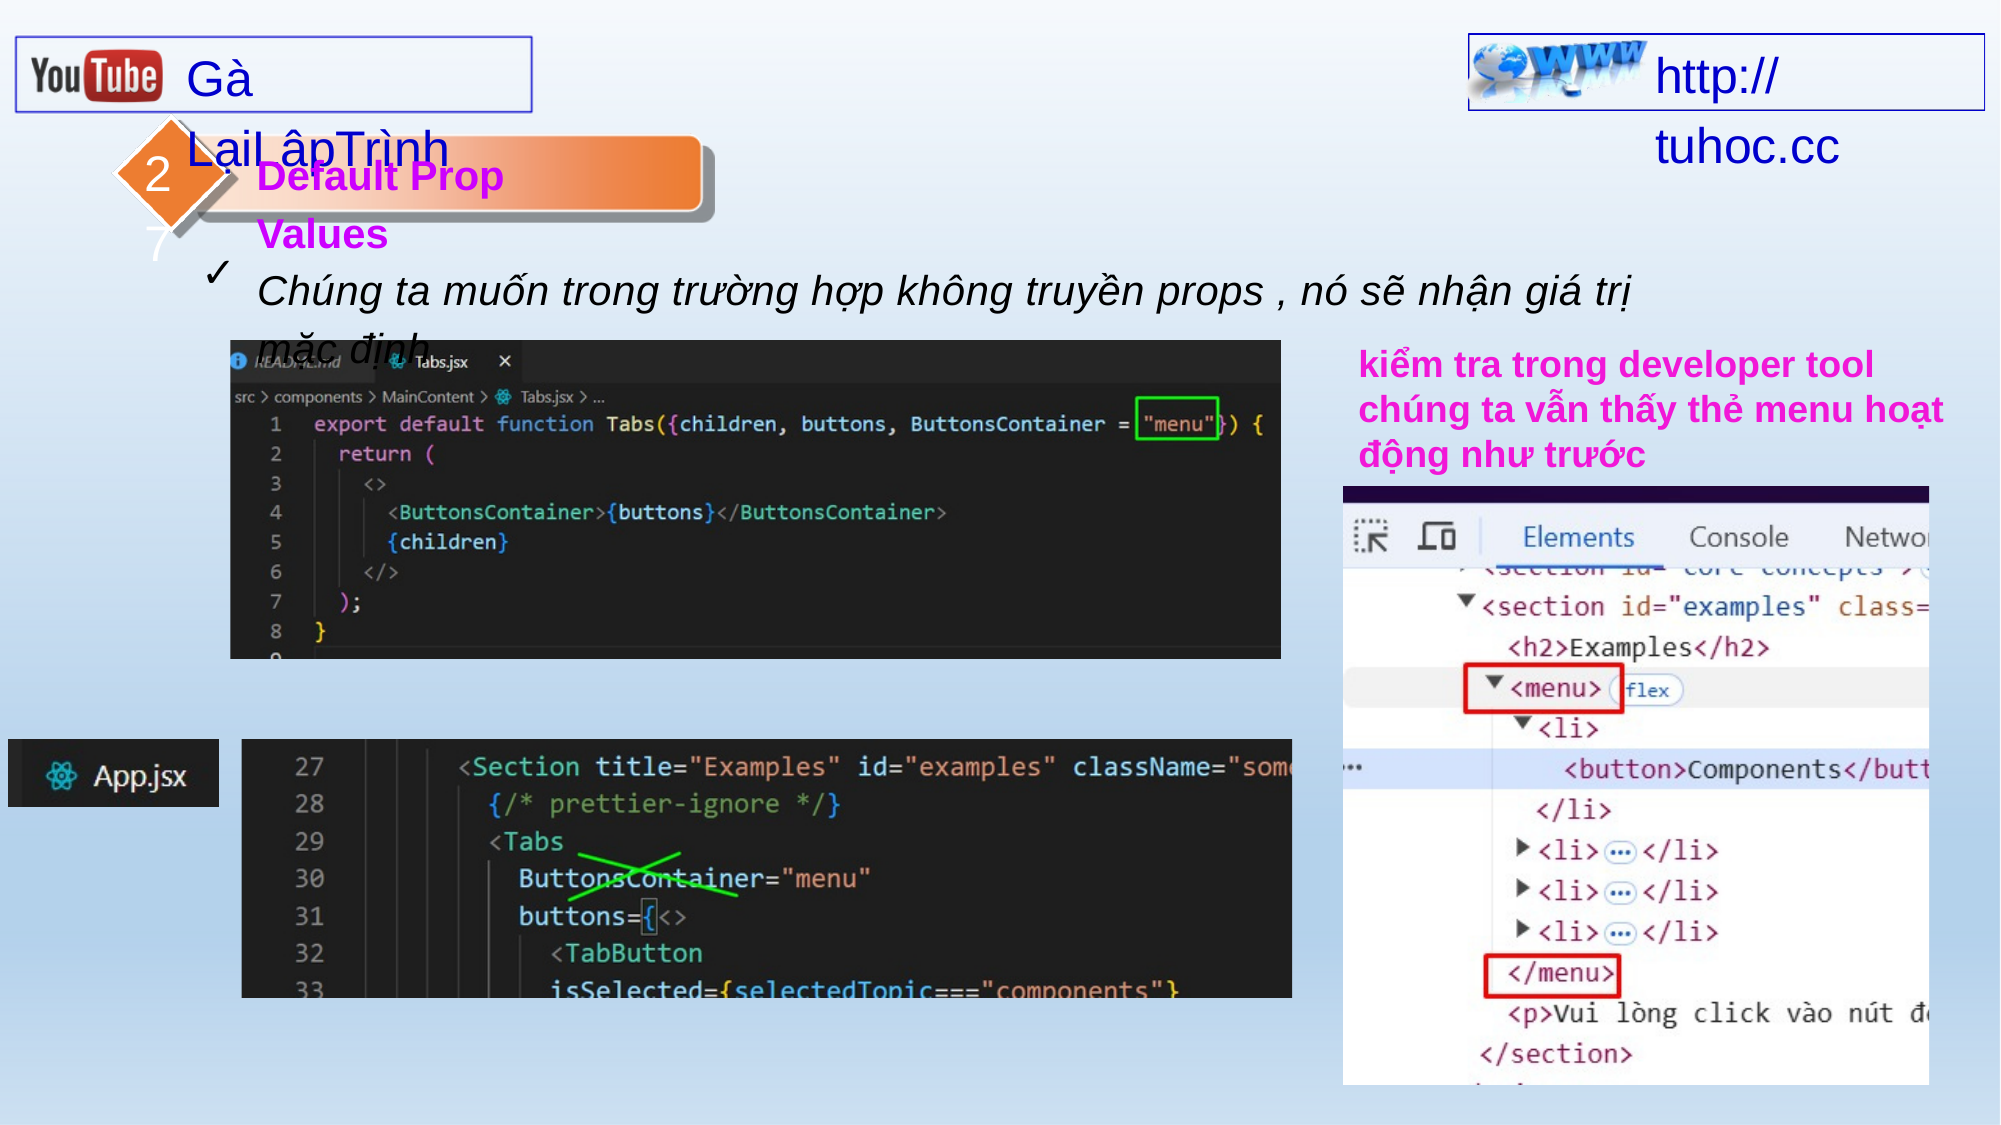

http:// tuhoc.cc

Gà LạiLậpTrình

27
Default Prop Values

✓
Chúng ta muốn trong trường hợp không truyền props , nó sẽ nhận giá trị mặc định
kiểm tra trong developer tool chúng ta vẫn thấy thẻ menu hoạt động như trước